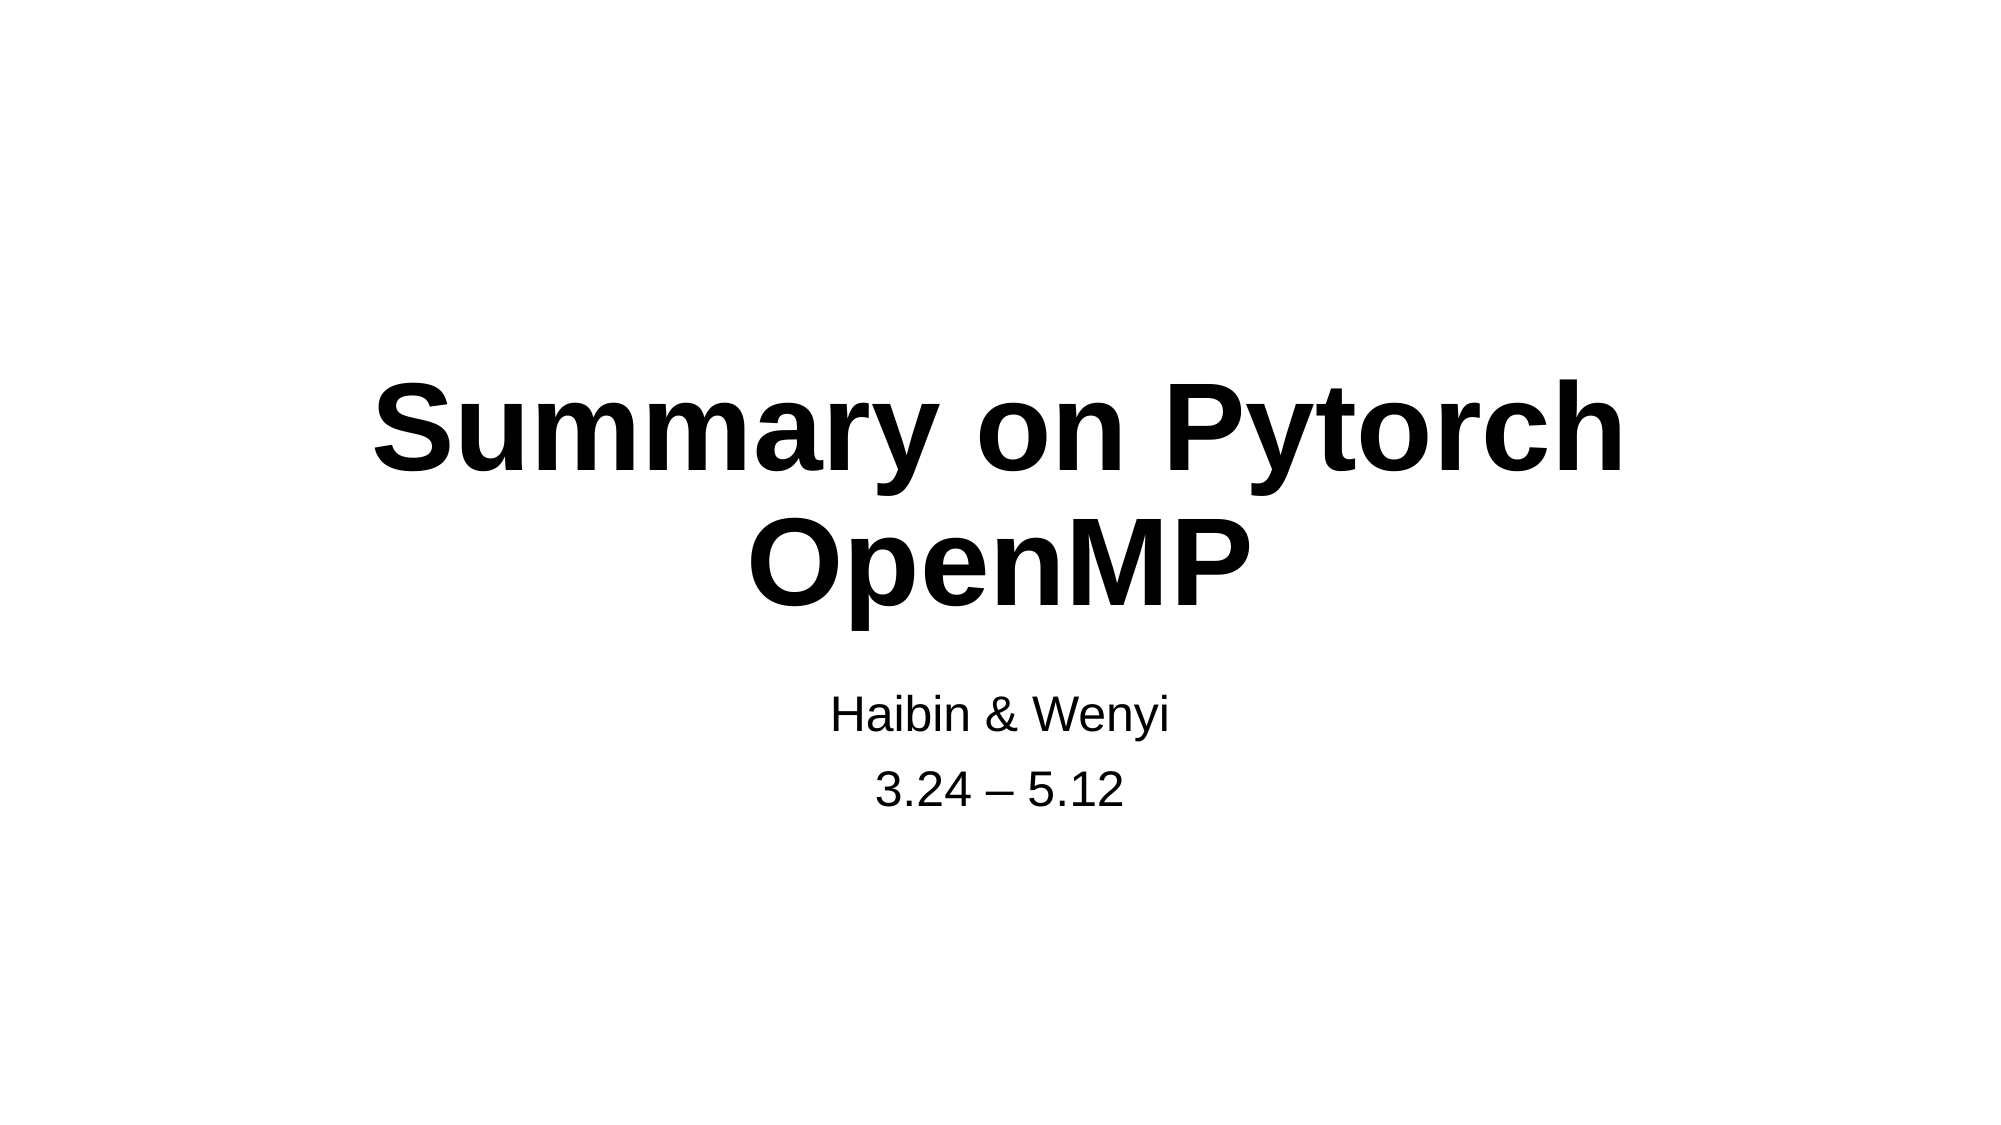

# Summary on Pytorch OpenMP
Haibin & Wenyi
3.24 – 5.12